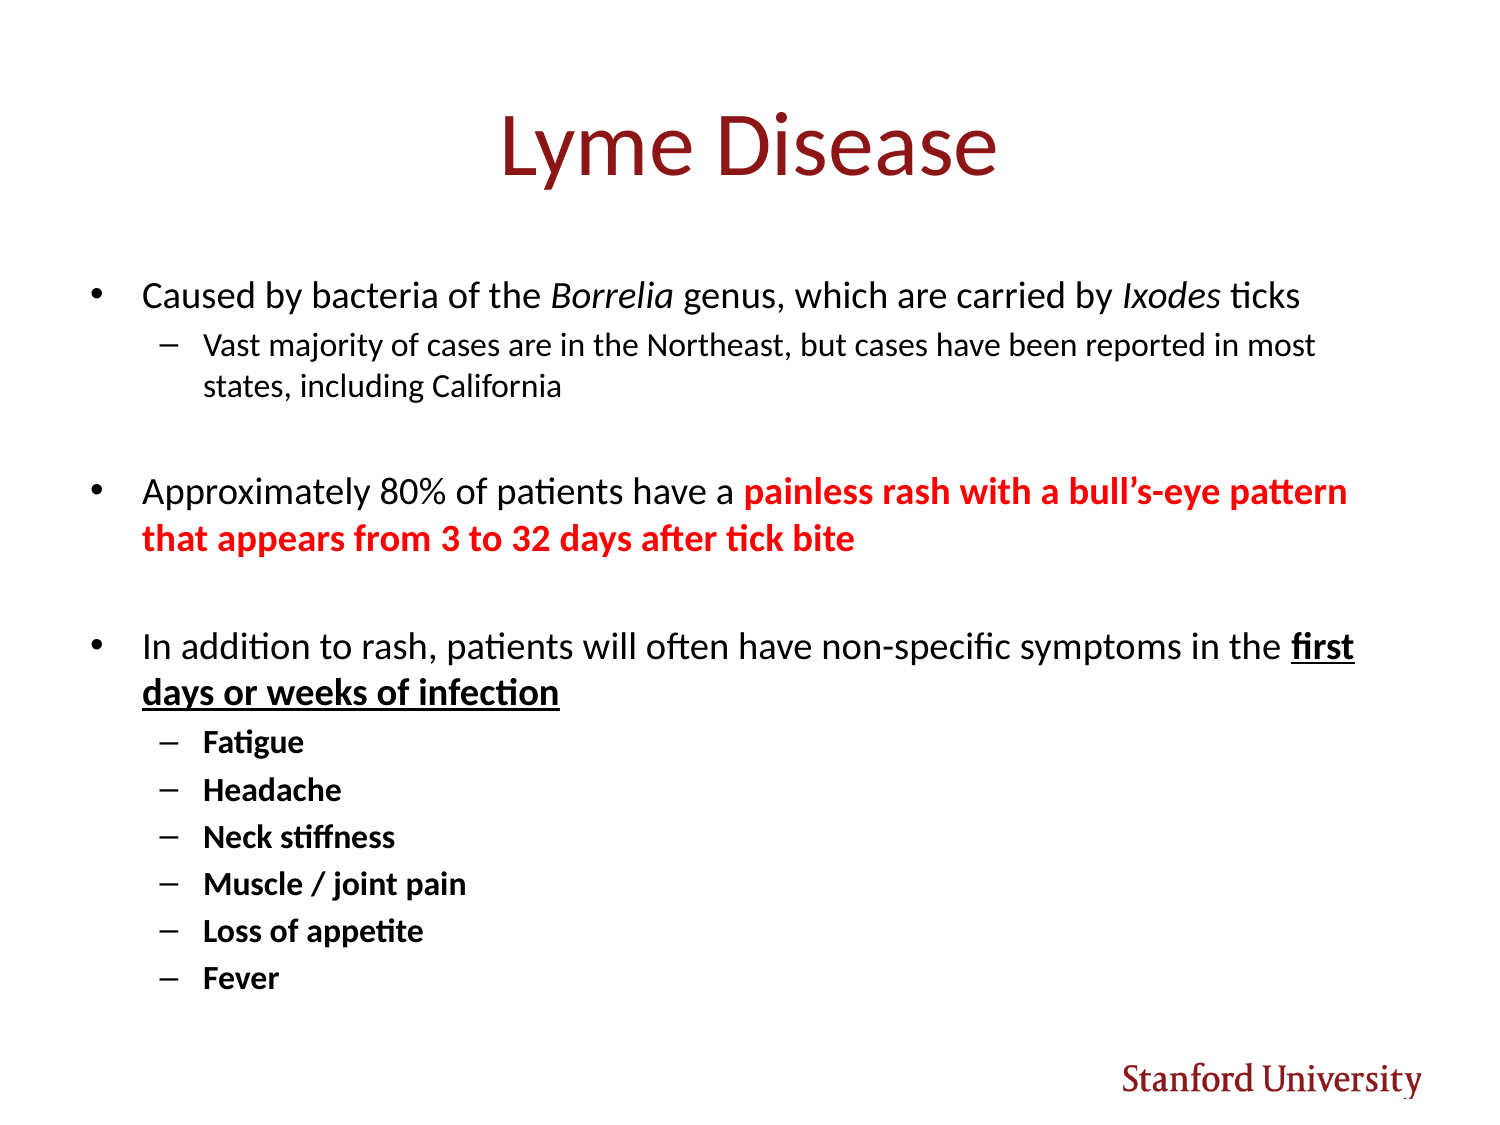

# Lyme Disease
Caused by bacteria of the Borrelia genus, which are carried by Ixodes ticks
Vast majority of cases are in the Northeast, but cases have been reported in most states, including California

Approximately 80% of patients have a painless rash with a bull’s-eye pattern that appears from 3 to 32 days after tick bite

In addition to rash, patients will often have non-specific symptoms in the first days or weeks of infection
Fatigue
Headache
Neck stiffness
Muscle / joint pain
Loss of appetite
Fever